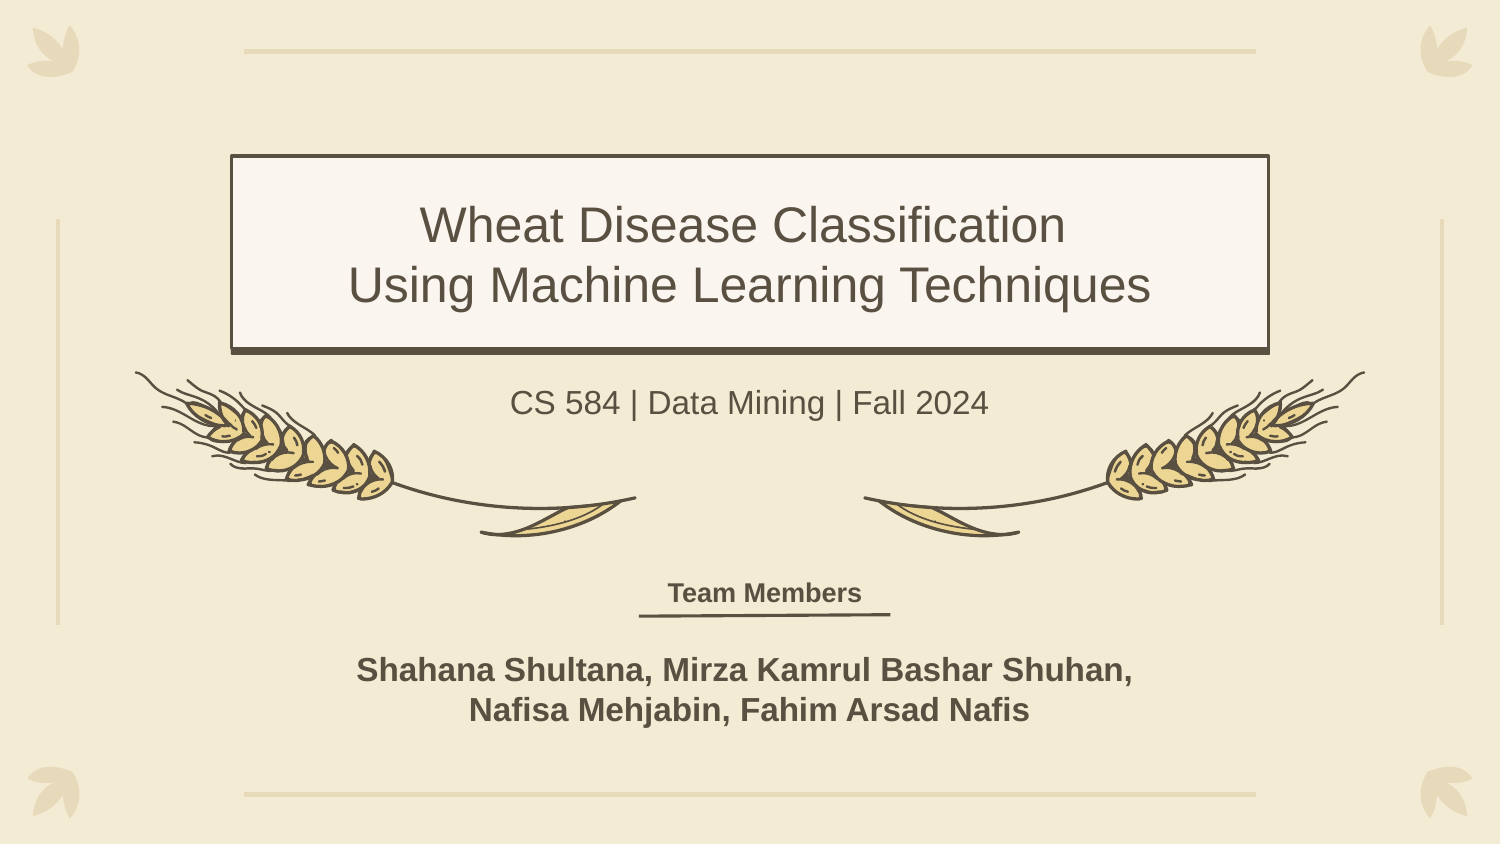

# Wheat Disease Classification
Using Machine Learning Techniques

CS 584 | Data Mining | Fall 2024
Team Members
Shahana Shultana, Mirza Kamrul Bashar Shuhan,
Nafisa Mehjabin, Fahim Arsad Nafis